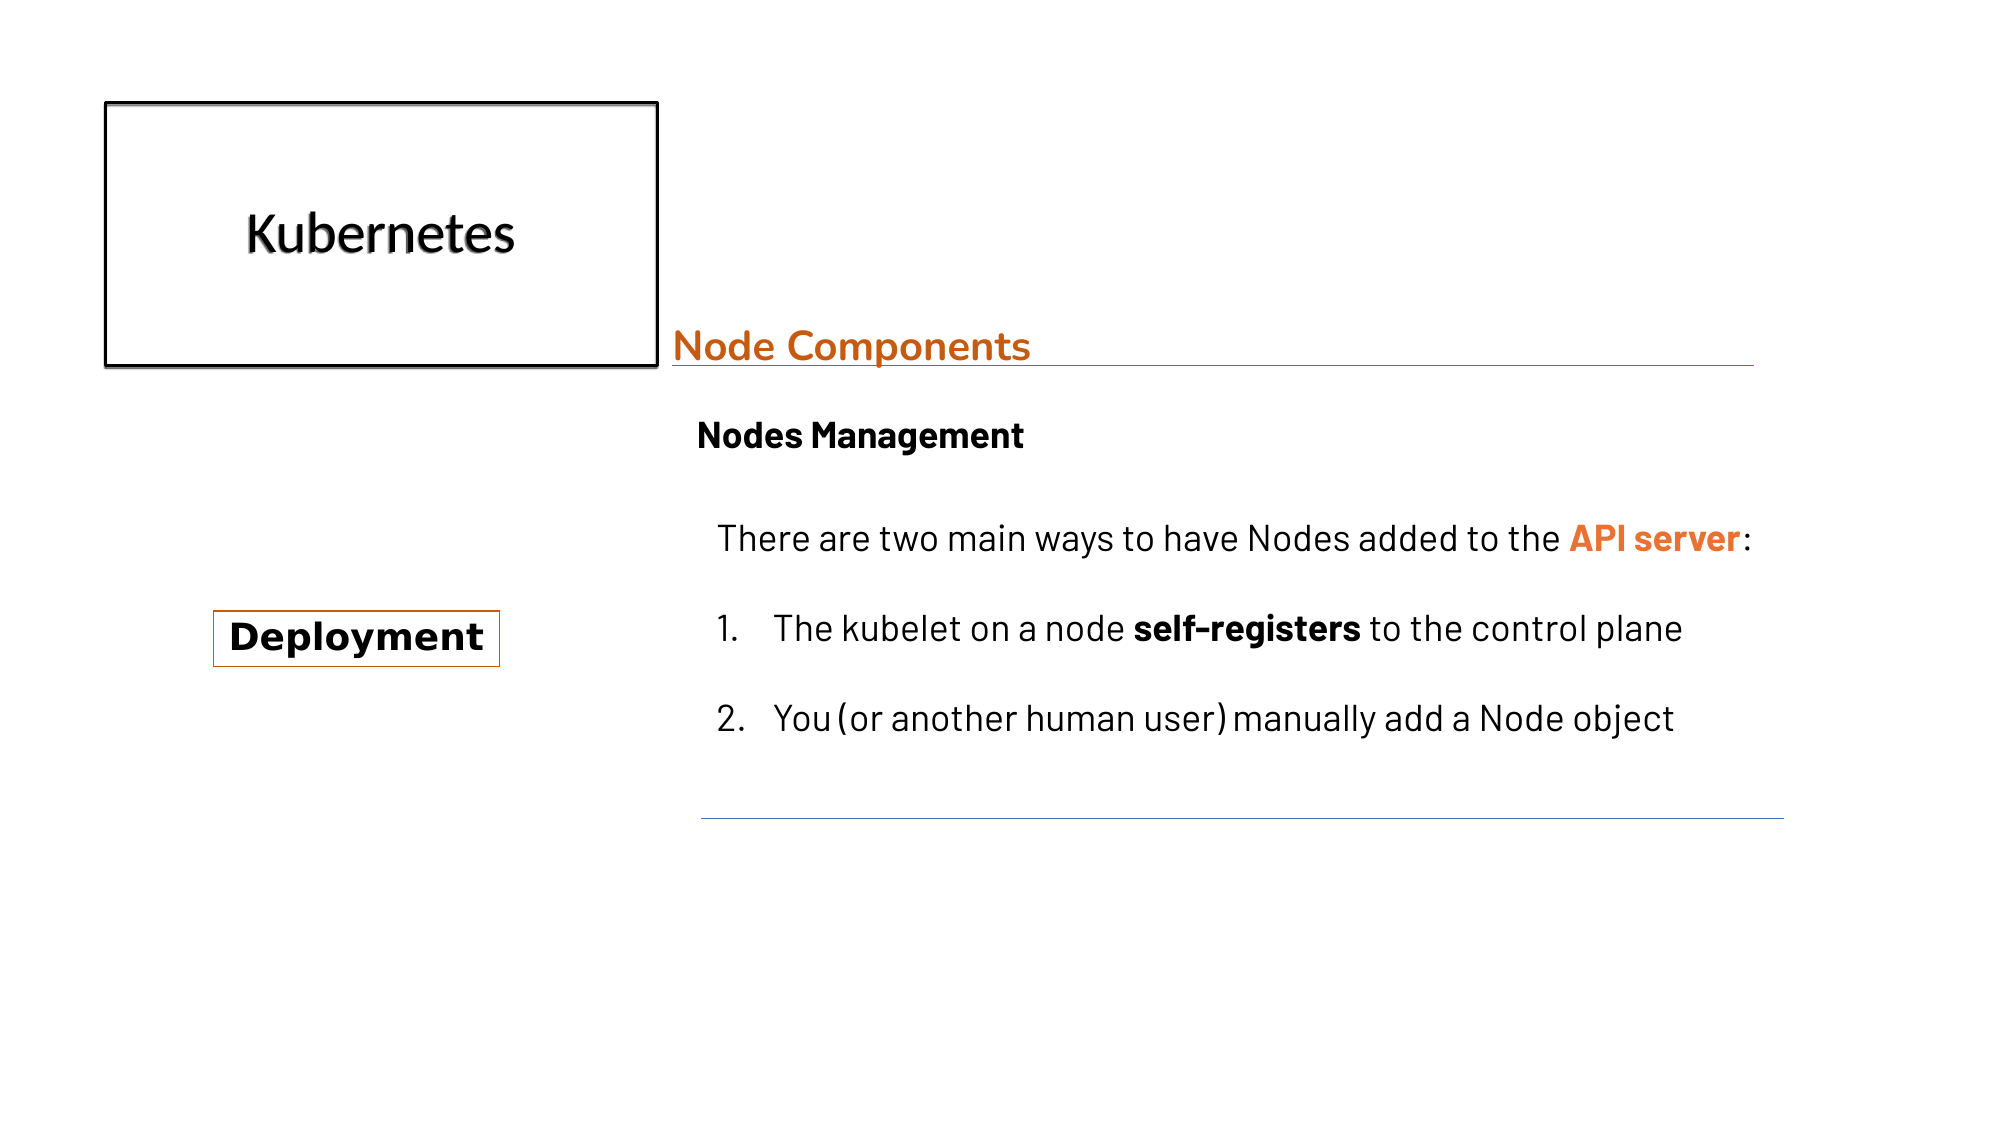

# Kubernetes
Node Components
Nodes Management
There are two main ways to have Nodes added to the API server:

The kubelet on a node self-registers to the control plane

You (or another human user) manually add a Node object
Deployment